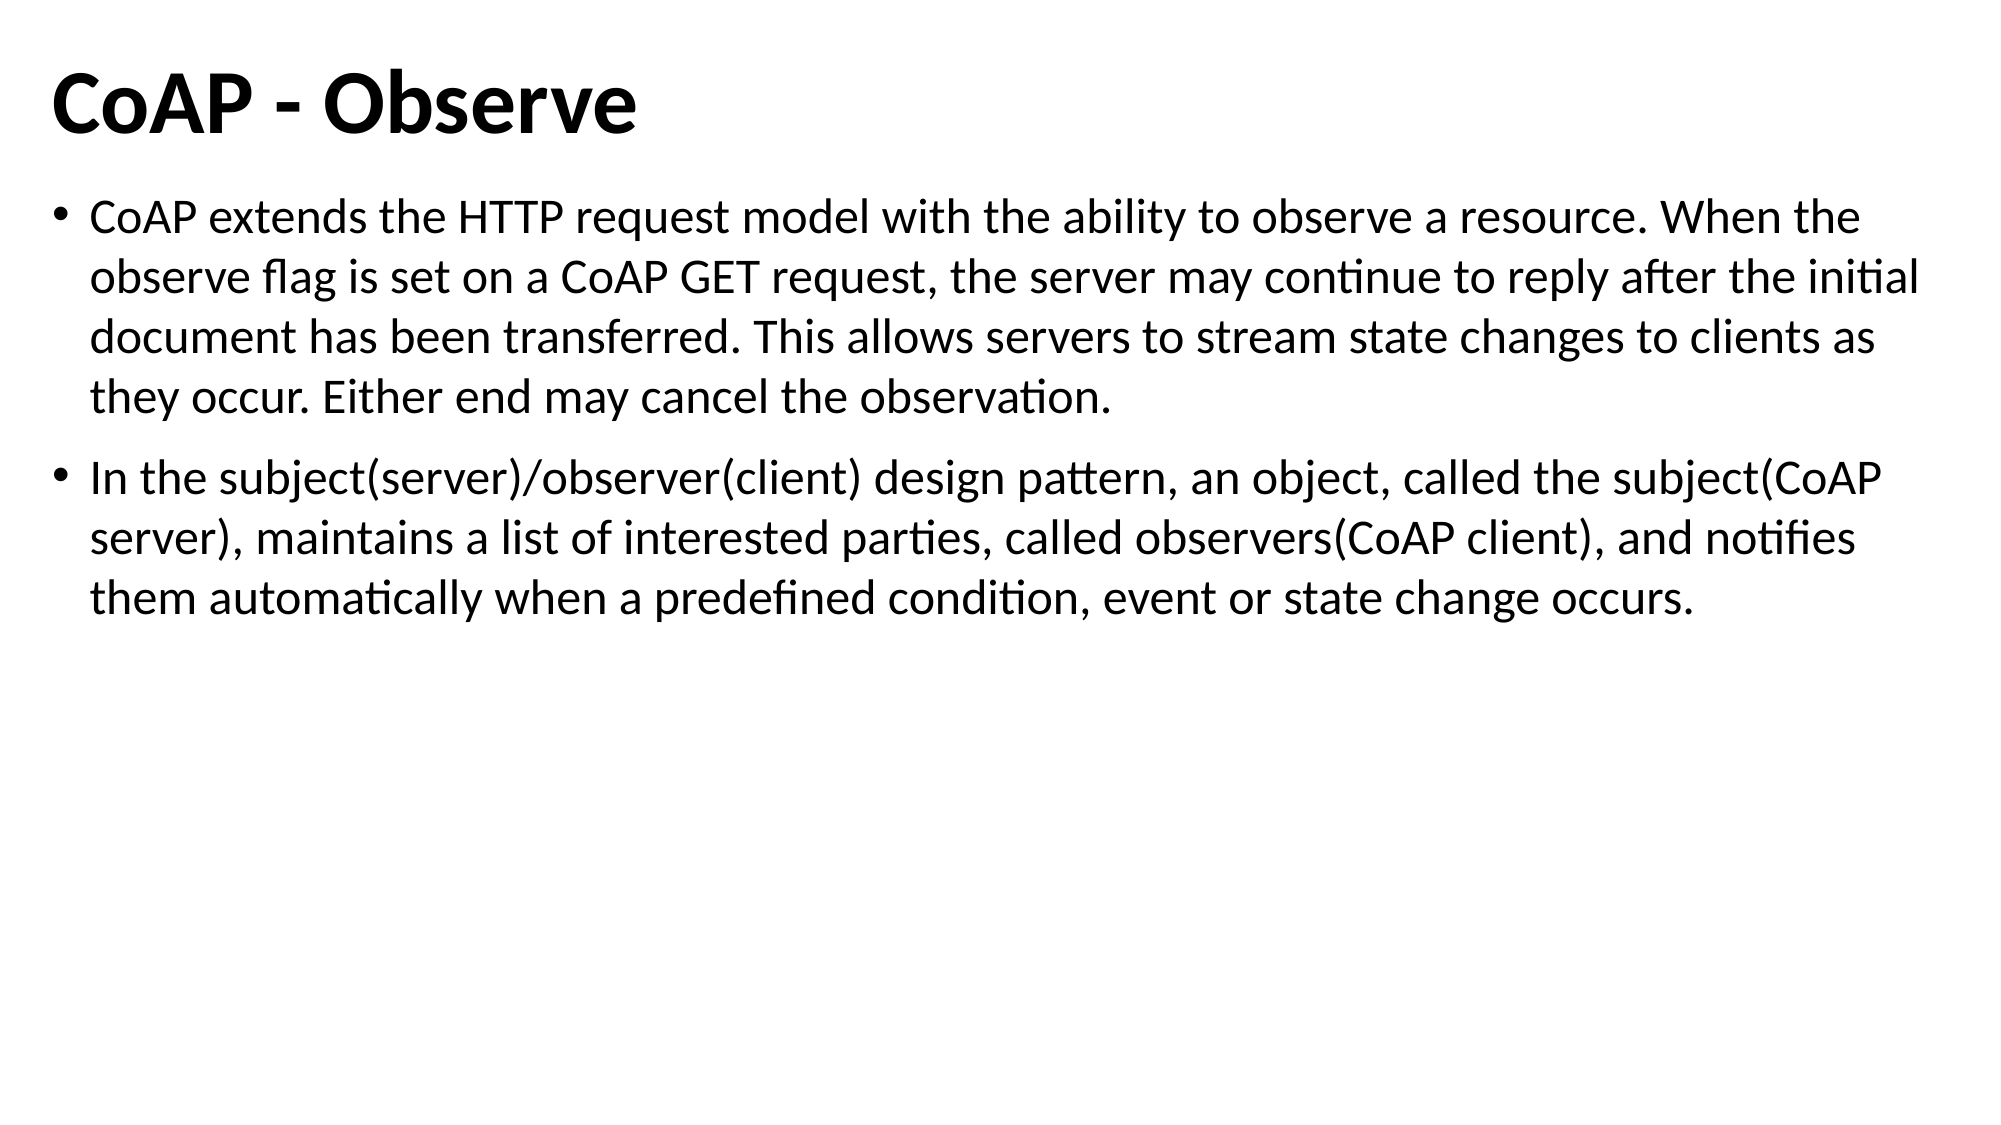

# CoAP - Observe
CoAP extends the HTTP request model with the ability to observe a resource. When the observe flag is set on a CoAP GET request, the server may continue to reply after the initial document has been transferred. This allows servers to stream state changes to clients as they occur. Either end may cancel the observation.
In the subject(server)/observer(client) design pattern, an object, called the subject(CoAP server), maintains a list of interested parties, called observers(CoAP client), and notifies them automatically when a predefined condition, event or state change occurs.